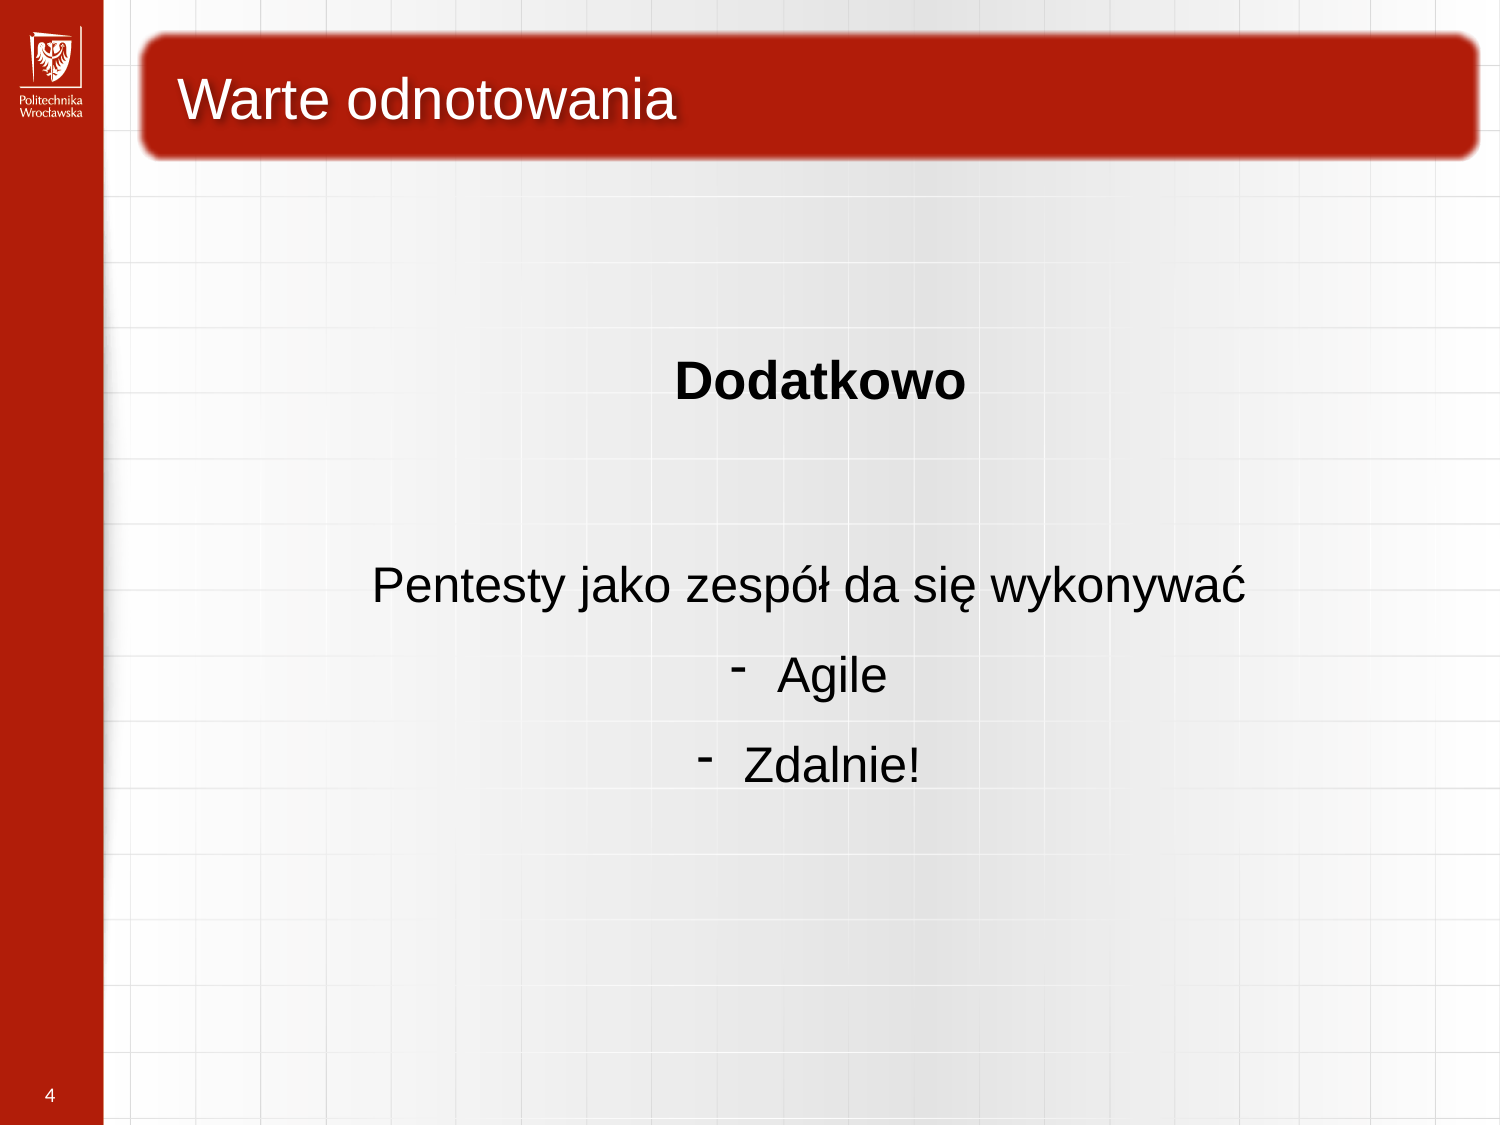

Warte odnotowania
Dodatkowo
Pentesty jako zespół da się wykonywać
Agile
Zdalnie!